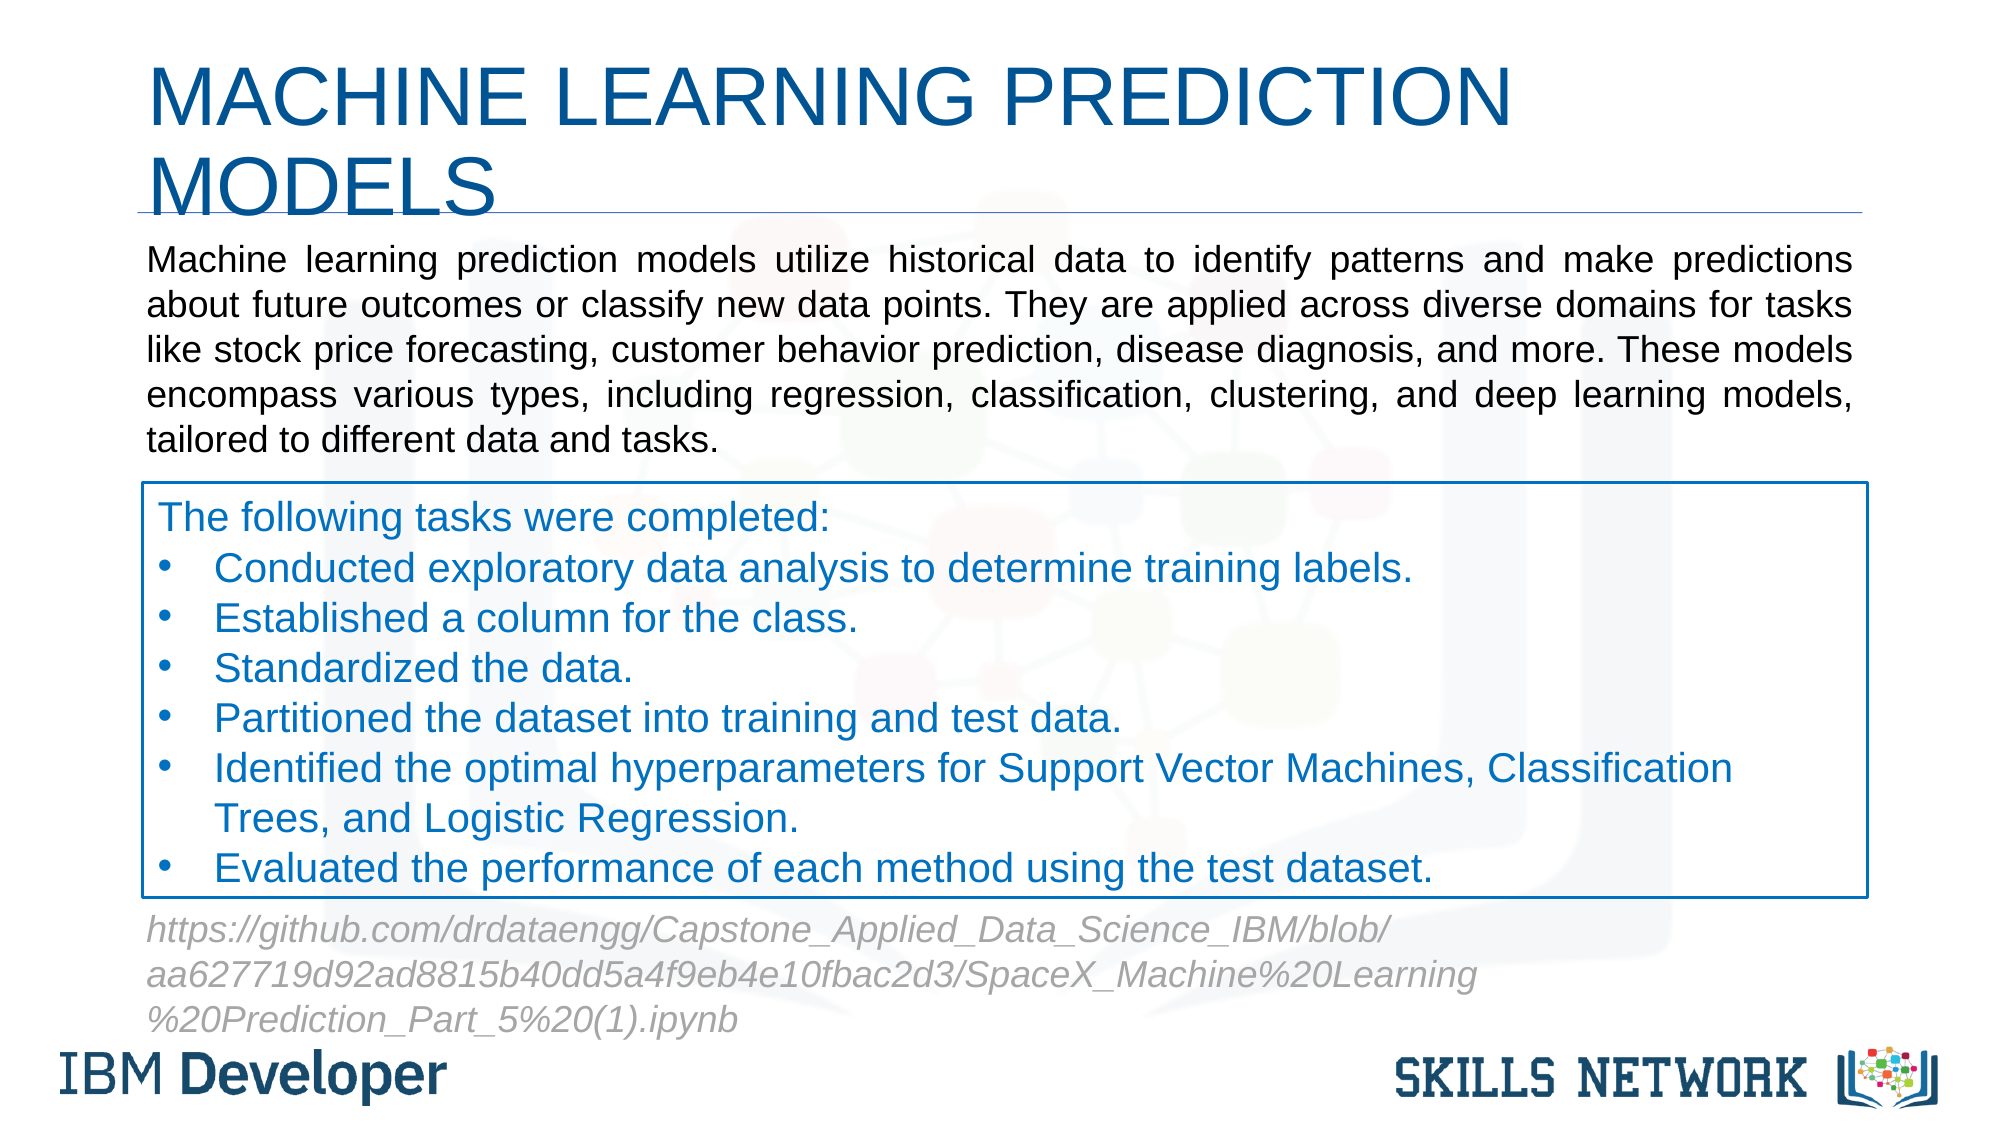

# MACHINE LEARNING PREDICTION MODELS
Machine learning prediction models utilize historical data to identify patterns and make predictions about future outcomes or classify new data points. They are applied across diverse domains for tasks like stock price forecasting, customer behavior prediction, disease diagnosis, and more. These models encompass various types, including regression, classification, clustering, and deep learning models, tailored to different data and tasks.
The following tasks were completed:
Conducted exploratory data analysis to determine training labels.
Established a column for the class.
Standardized the data.
Partitioned the dataset into training and test data.
Identified the optimal hyperparameters for Support Vector Machines, Classification Trees, and Logistic Regression.
Evaluated the performance of each method using the test dataset.
https://github.com/drdataengg/Capstone_Applied_Data_Science_IBM/blob/aa627719d92ad8815b40dd5a4f9eb4e10fbac2d3/SpaceX_Machine%20Learning%20Prediction_Part_5%20(1).ipynb